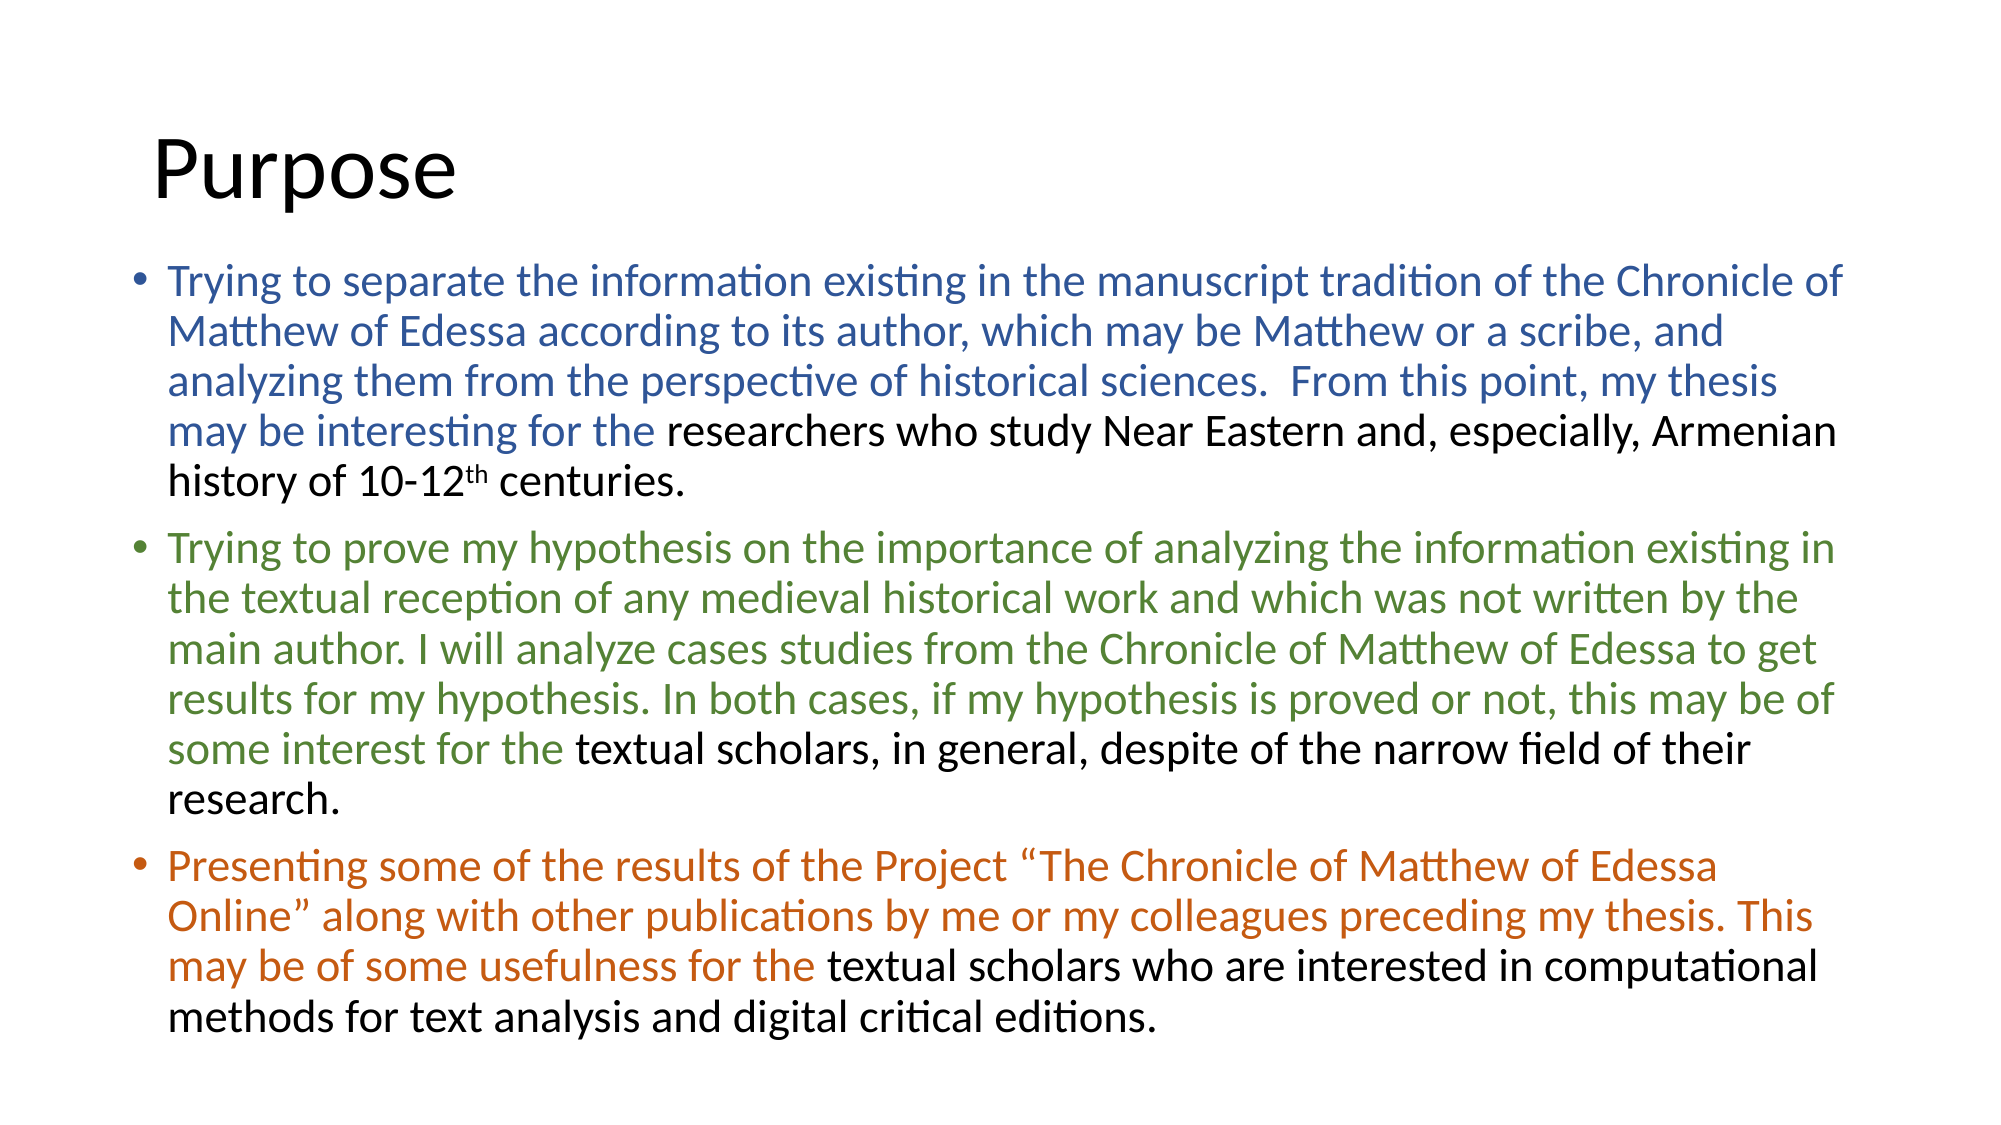

# Purpose
Trying to separate the information existing in the manuscript tradition of the Chronicle of Matthew of Edessa according to its author, which may be Matthew or a scribe, and analyzing them from the perspective of historical sciences.  From this point, my thesis may be interesting for the researchers who study Near Eastern and, especially, Armenian history of 10-12th centuries.
Trying to prove my hypothesis on the importance of analyzing the information existing in the textual reception of any medieval historical work and which was not written by the main author. I will analyze cases studies from the Chronicle of Matthew of Edessa to get results for my hypothesis. In both cases, if my hypothesis is proved or not, this may be of some interest for the textual scholars, in general, despite of the narrow field of their research.
Presenting some of the results of the Project “The Chronicle of Matthew of Edessa Online” along with other publications by me or my colleagues preceding my thesis. This may be of some usefulness for the textual scholars who are interested in computational methods for text analysis and digital critical editions.